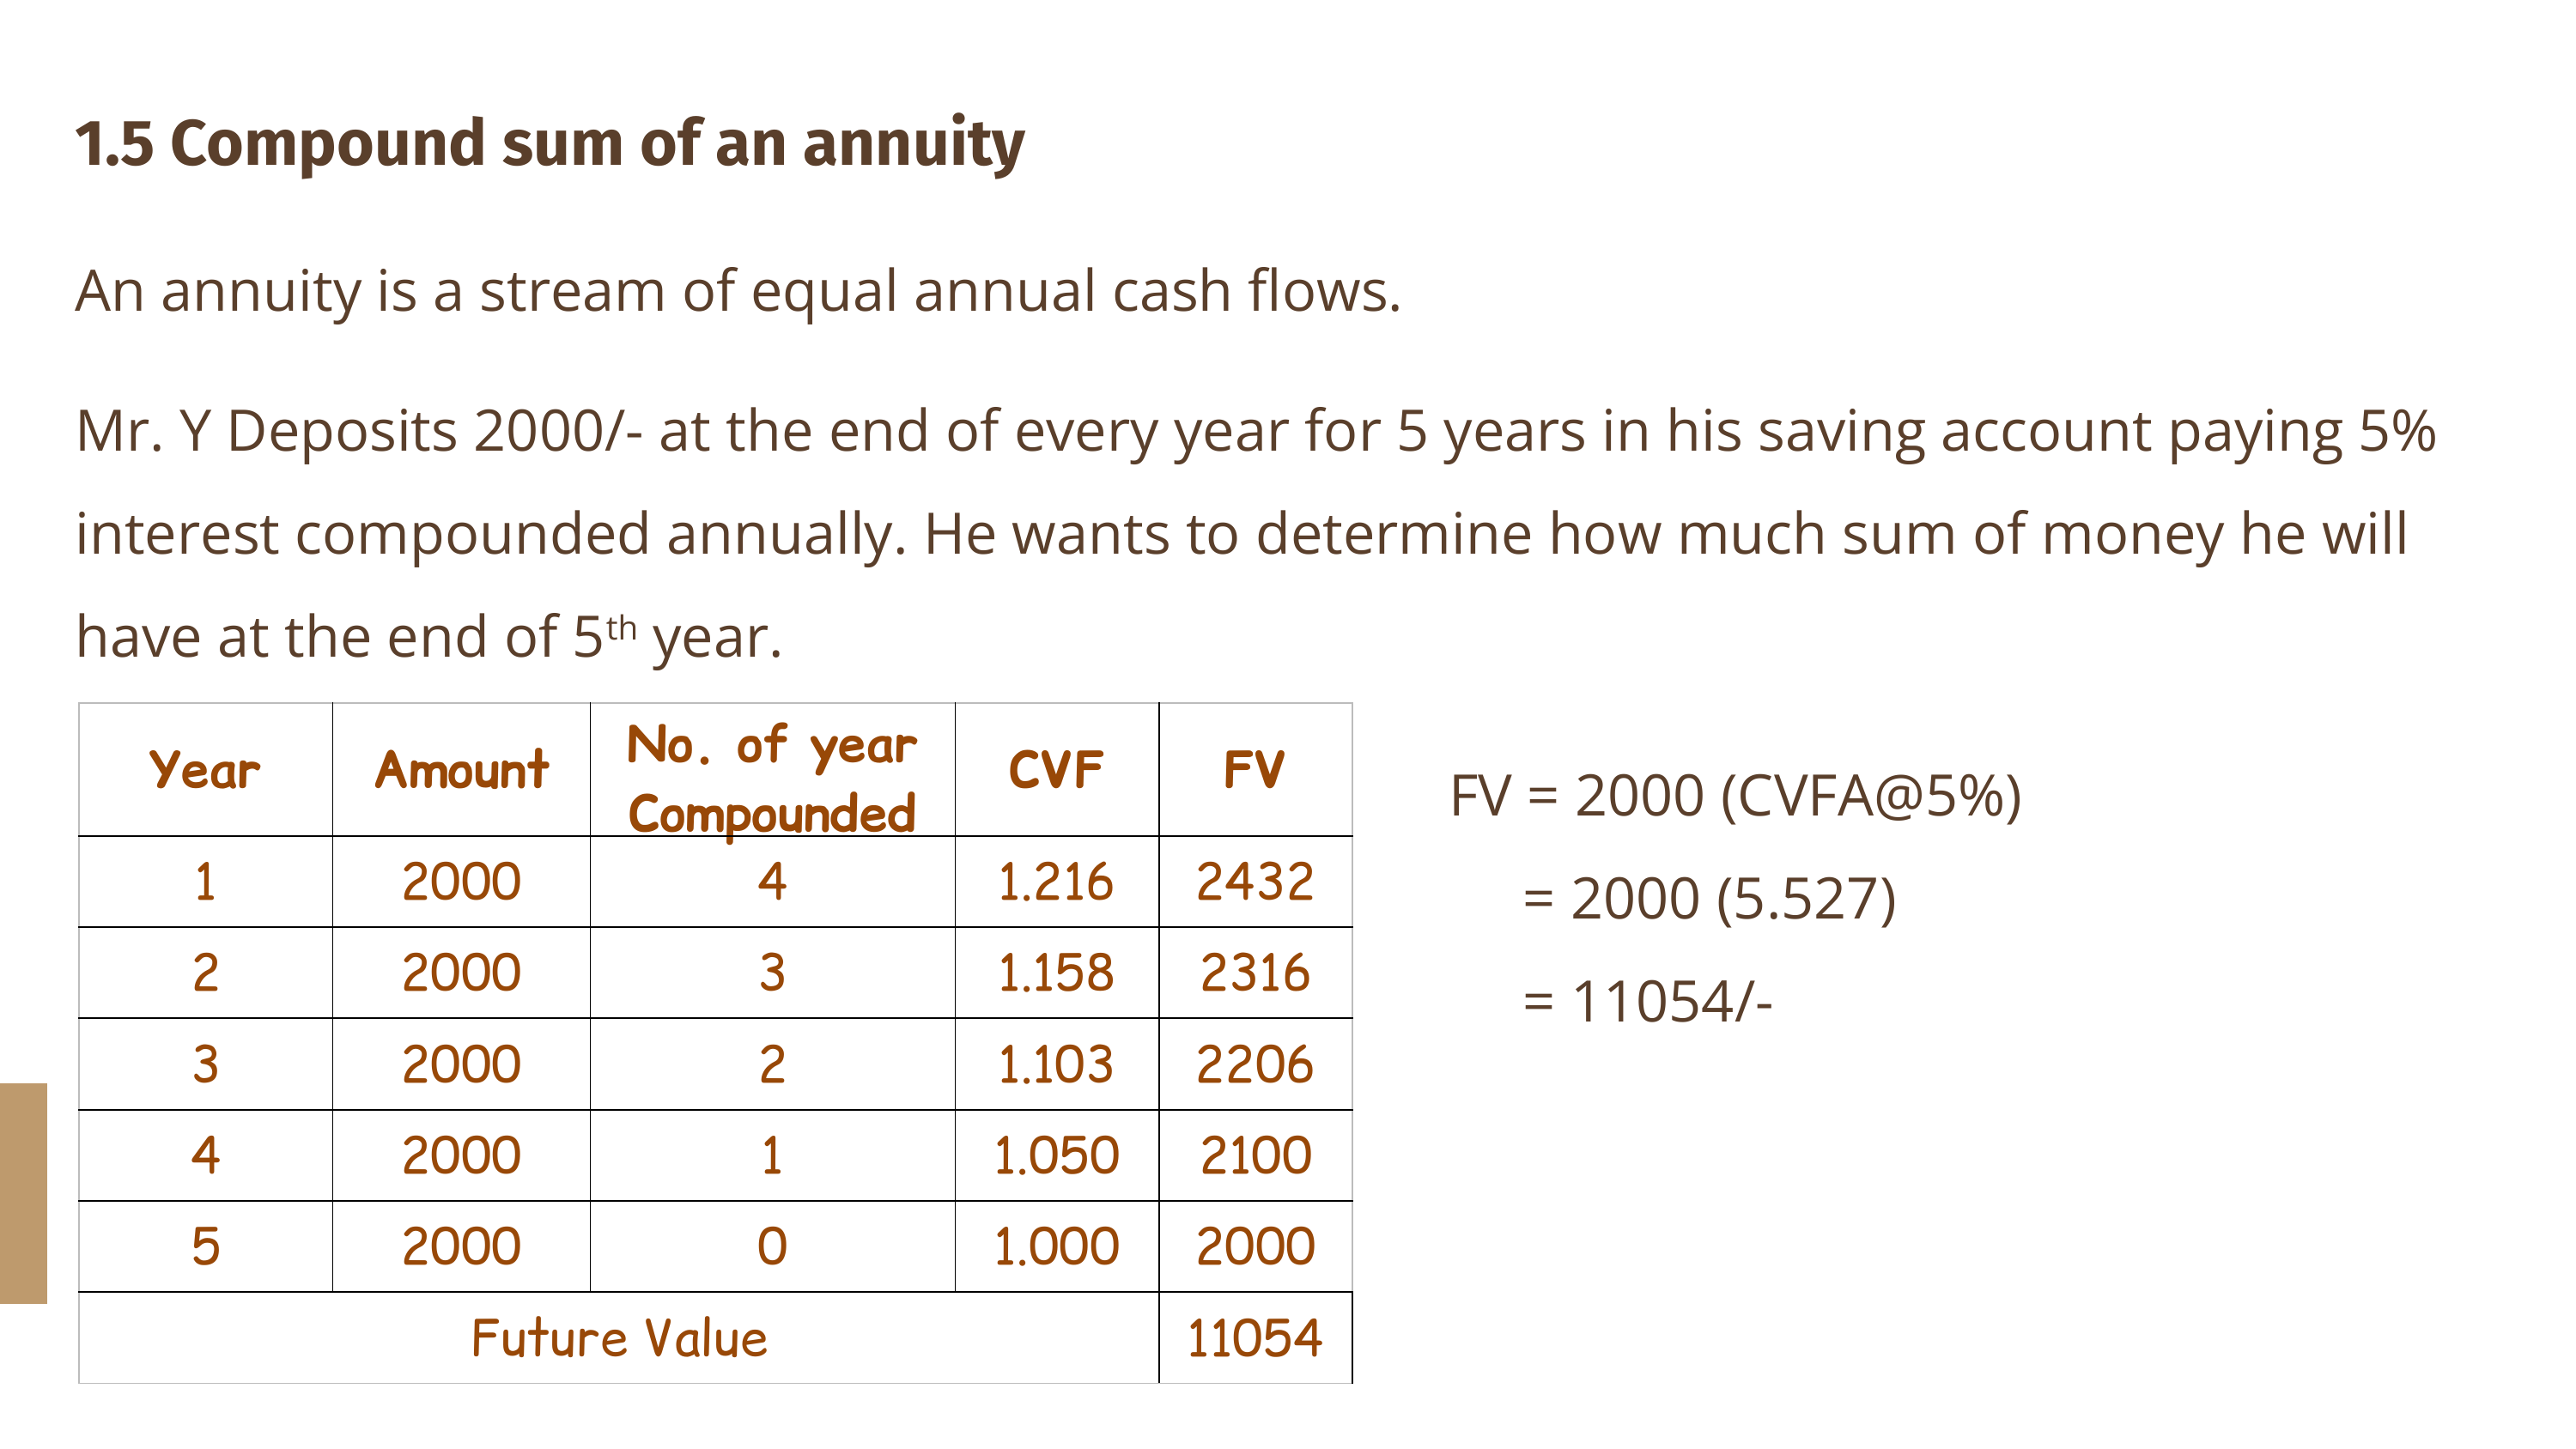

1.5 Compound sum of an annuity
An annuity is a stream of equal annual cash flows.
Mr. Y Deposits 2000/- at the end of every year for 5 years in his saving account paying 5% interest compounded annually. He wants to determine how much sum of money he will have at the end of 5th year.
| Year | Amount | No. of year Compounded | CVF | FV |
| --- | --- | --- | --- | --- |
| 1 | 2000 | 4 | 1.216 | 2432 |
| 2 | 2000 | 3 | 1.158 | 2316 |
| 3 | 2000 | 2 | 1.103 | 2206 |
| 4 | 2000 | 1 | 1.050 | 2100 |
| 5 | 2000 | 0 | 1.000 | 2000 |
| Future Value |  |  |  | 11054 |
FV = 2000 (CVFA@5%)
     = 2000 (5.527)
     = 11054/-